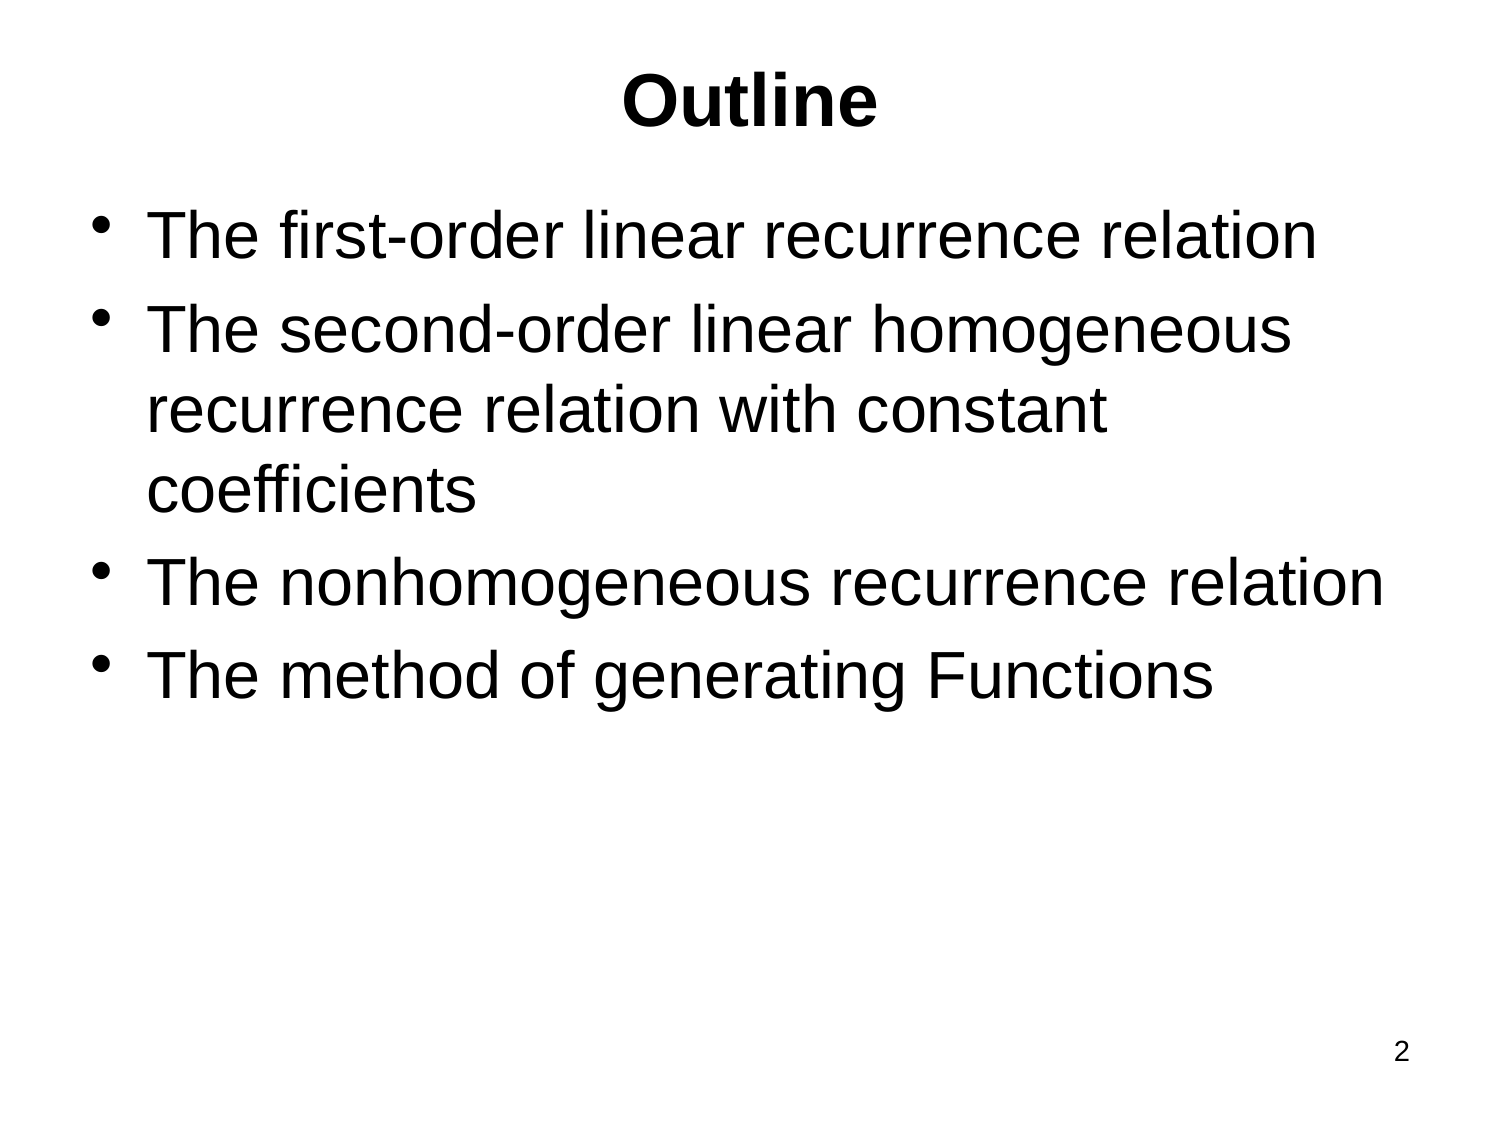

# Outline
The first-order linear recurrence relation
The second-order linear homogeneous recurrence relation with constant coefficients
The nonhomogeneous recurrence relation
The method of generating Functions

2